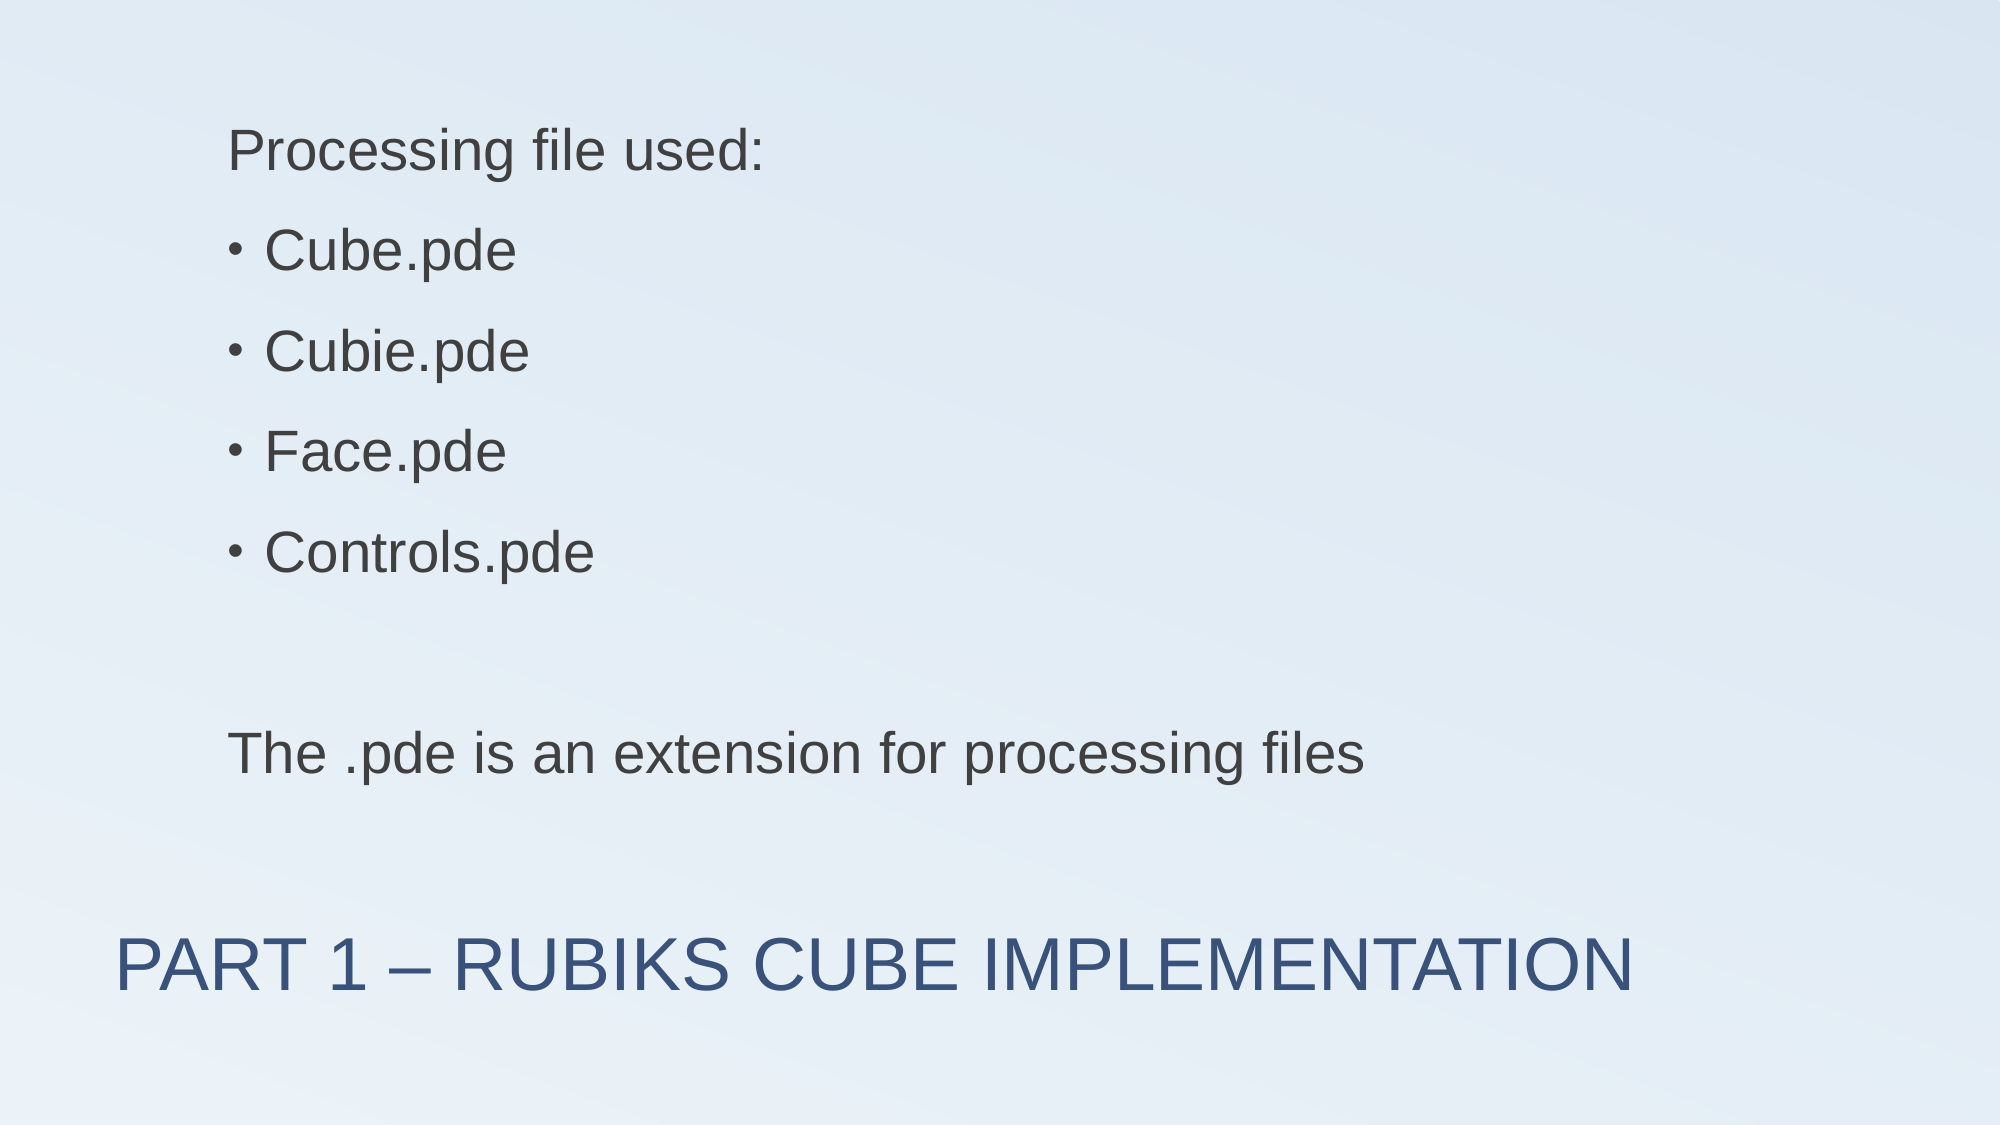

Processing file used:
Cube.pde
Cubie.pde
Face.pde
Controls.pde

The .pde is an extension for processing files
# PART 1 – RUBIKS CUBE IMPLEMENTATION